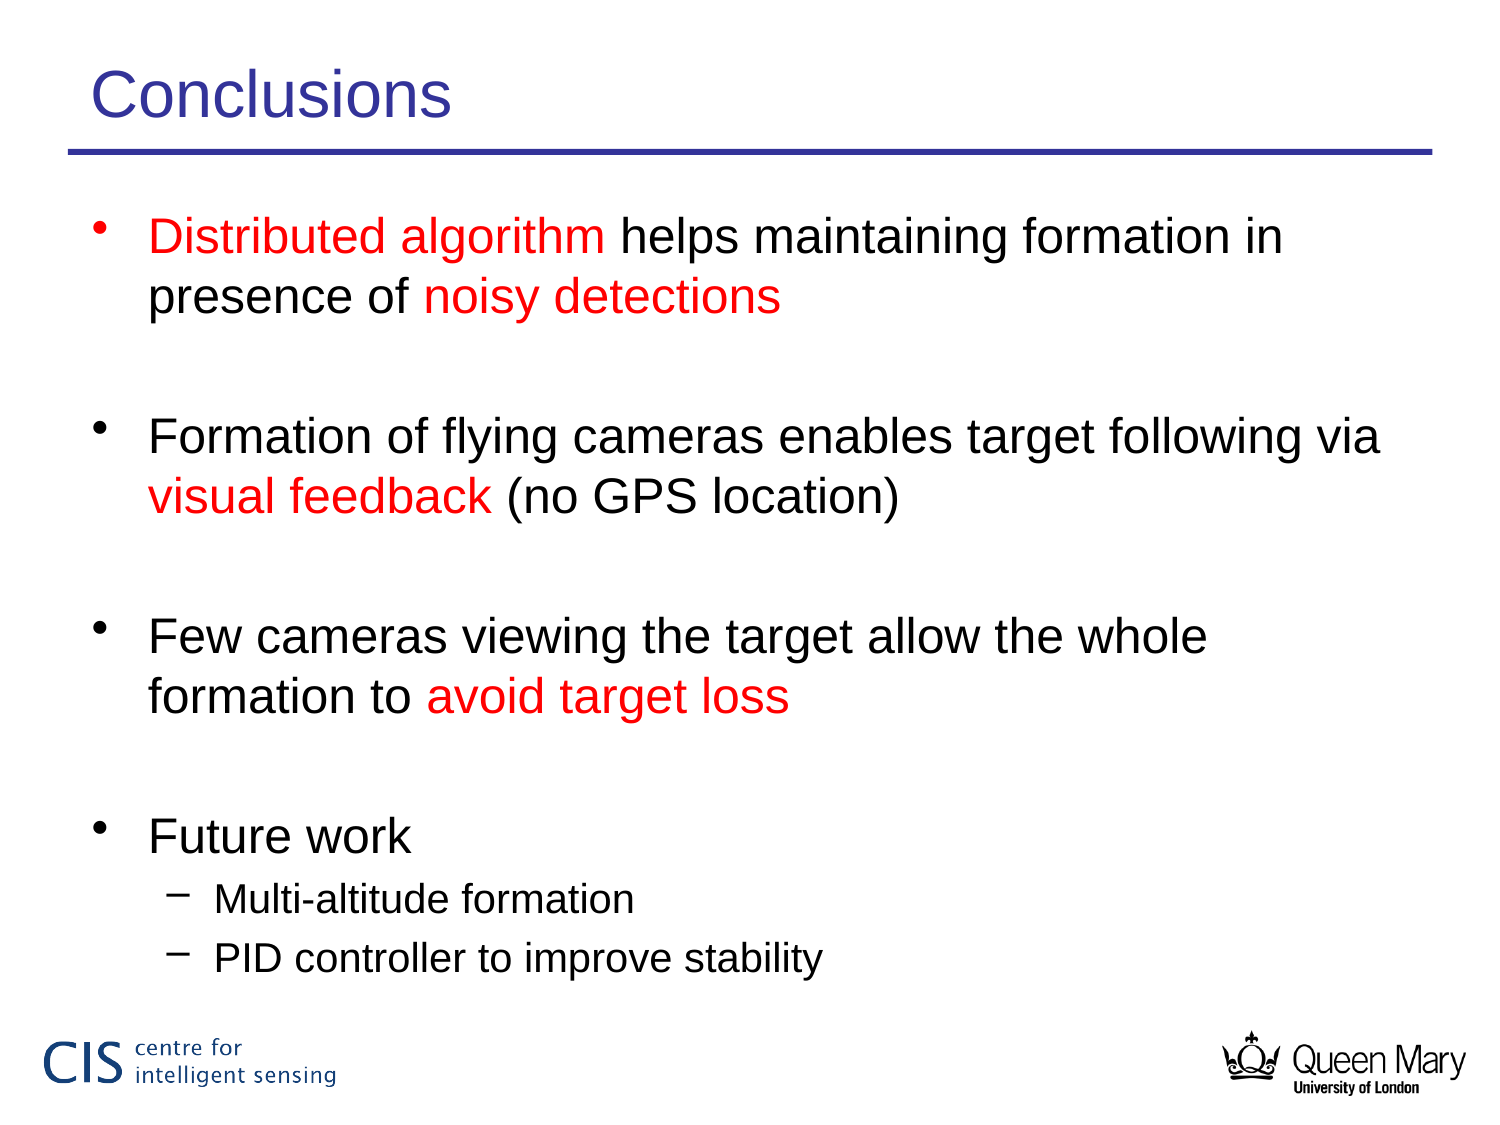

# Conclusions
Distributed algorithm helps maintaining formation in presence of noisy detections

Formation of flying cameras enables target following via visual feedback (no GPS location)

Few cameras viewing the target allow the whole formation to avoid target loss

Future work
Multi-altitude formation
PID controller to improve stability